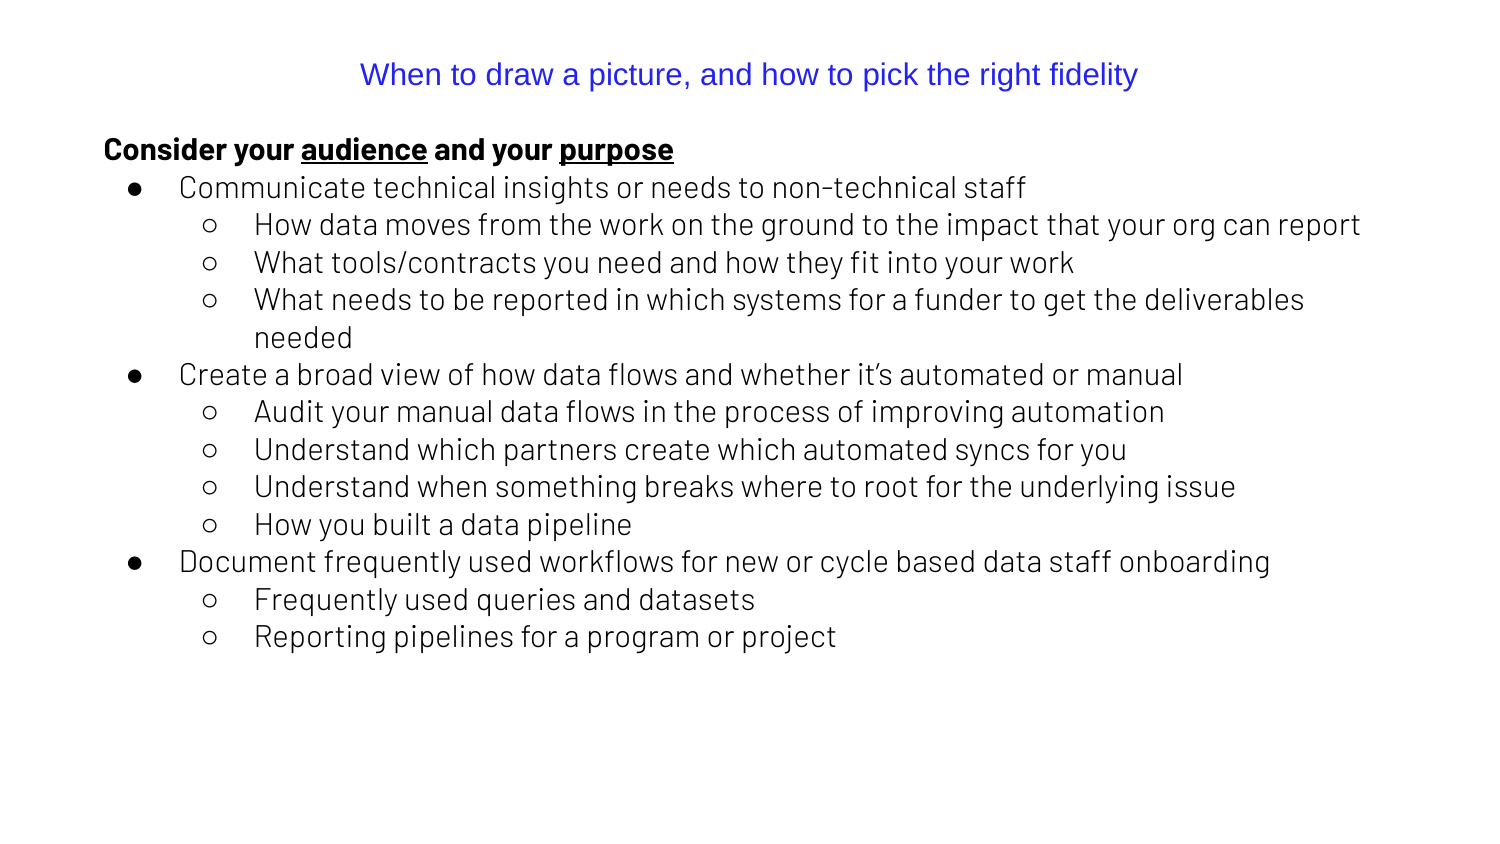

When to draw a picture, and how to pick the right fidelity
Consider your audience and your purpose
Communicate technical insights or needs to non-technical staff
How data moves from the work on the ground to the impact that your org can report
What tools/contracts you need and how they fit into your work
What needs to be reported in which systems for a funder to get the deliverables needed
Create a broad view of how data flows and whether it’s automated or manual
Audit your manual data flows in the process of improving automation
Understand which partners create which automated syncs for you
Understand when something breaks where to root for the underlying issue
How you built a data pipeline
Document frequently used workflows for new or cycle based data staff onboarding
Frequently used queries and datasets
Reporting pipelines for a program or project